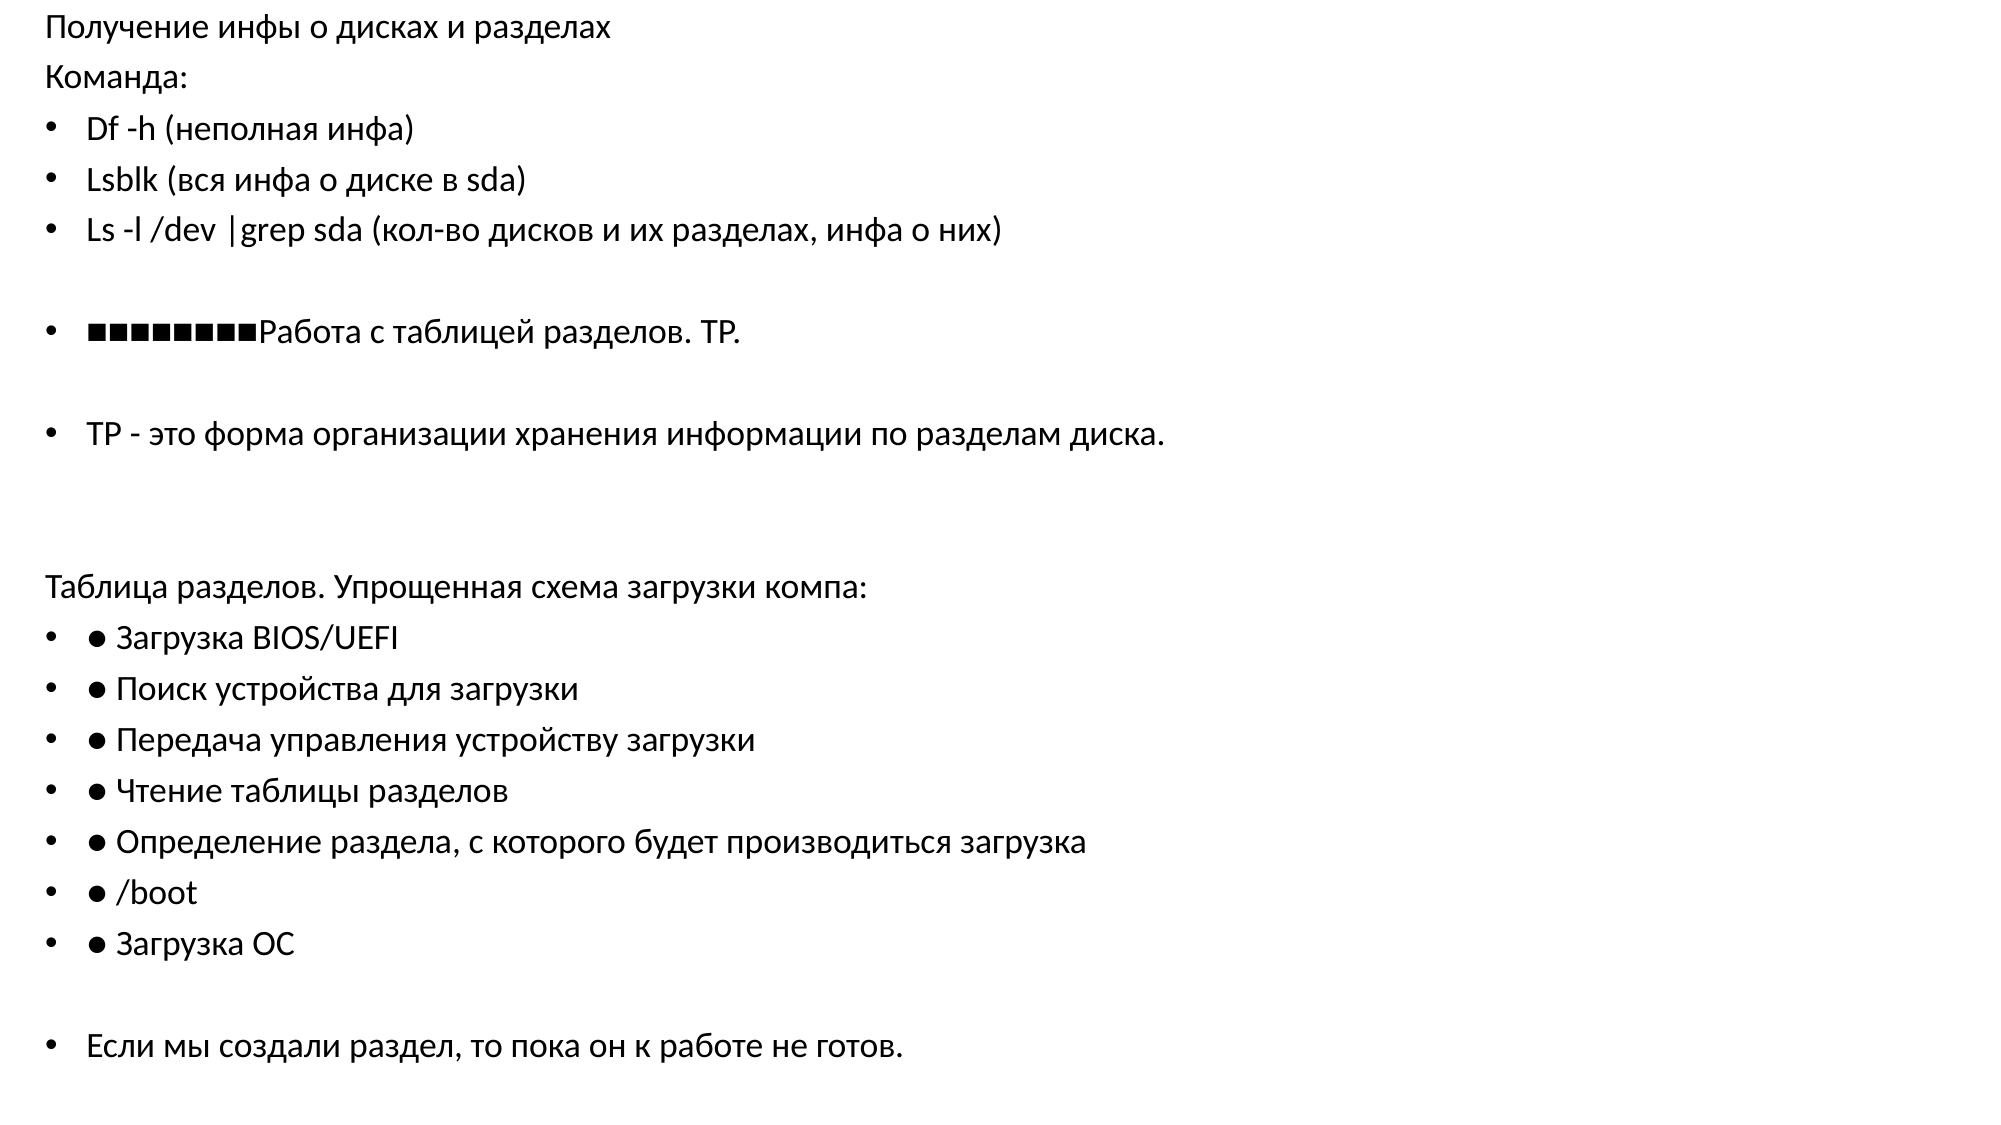

Получение инфы о дисках и разделах
Команда:
Df -h (неполная инфа)
Lsblk (вся инфа о диске в sda)
Ls -l /dev |grep sda (кол-во дисков и их разделах, инфа о них)

■■■■■■■■Работа с таблицей разделов. ТР.

ТР - это форма организации хранения информации по разделам диска.

Таблица разделов. Упрощенная схема загрузки компа:
● Загрузка BIOS/UEFI
● Поиск устройства для загрузки
● Передача управления устройству загрузки
● Чтение таблицы разделов
● Определение раздела, с которого будет производиться загрузка
● /boot
● Загрузка ОС

Если мы создали раздел, то пока он к работе не готов.